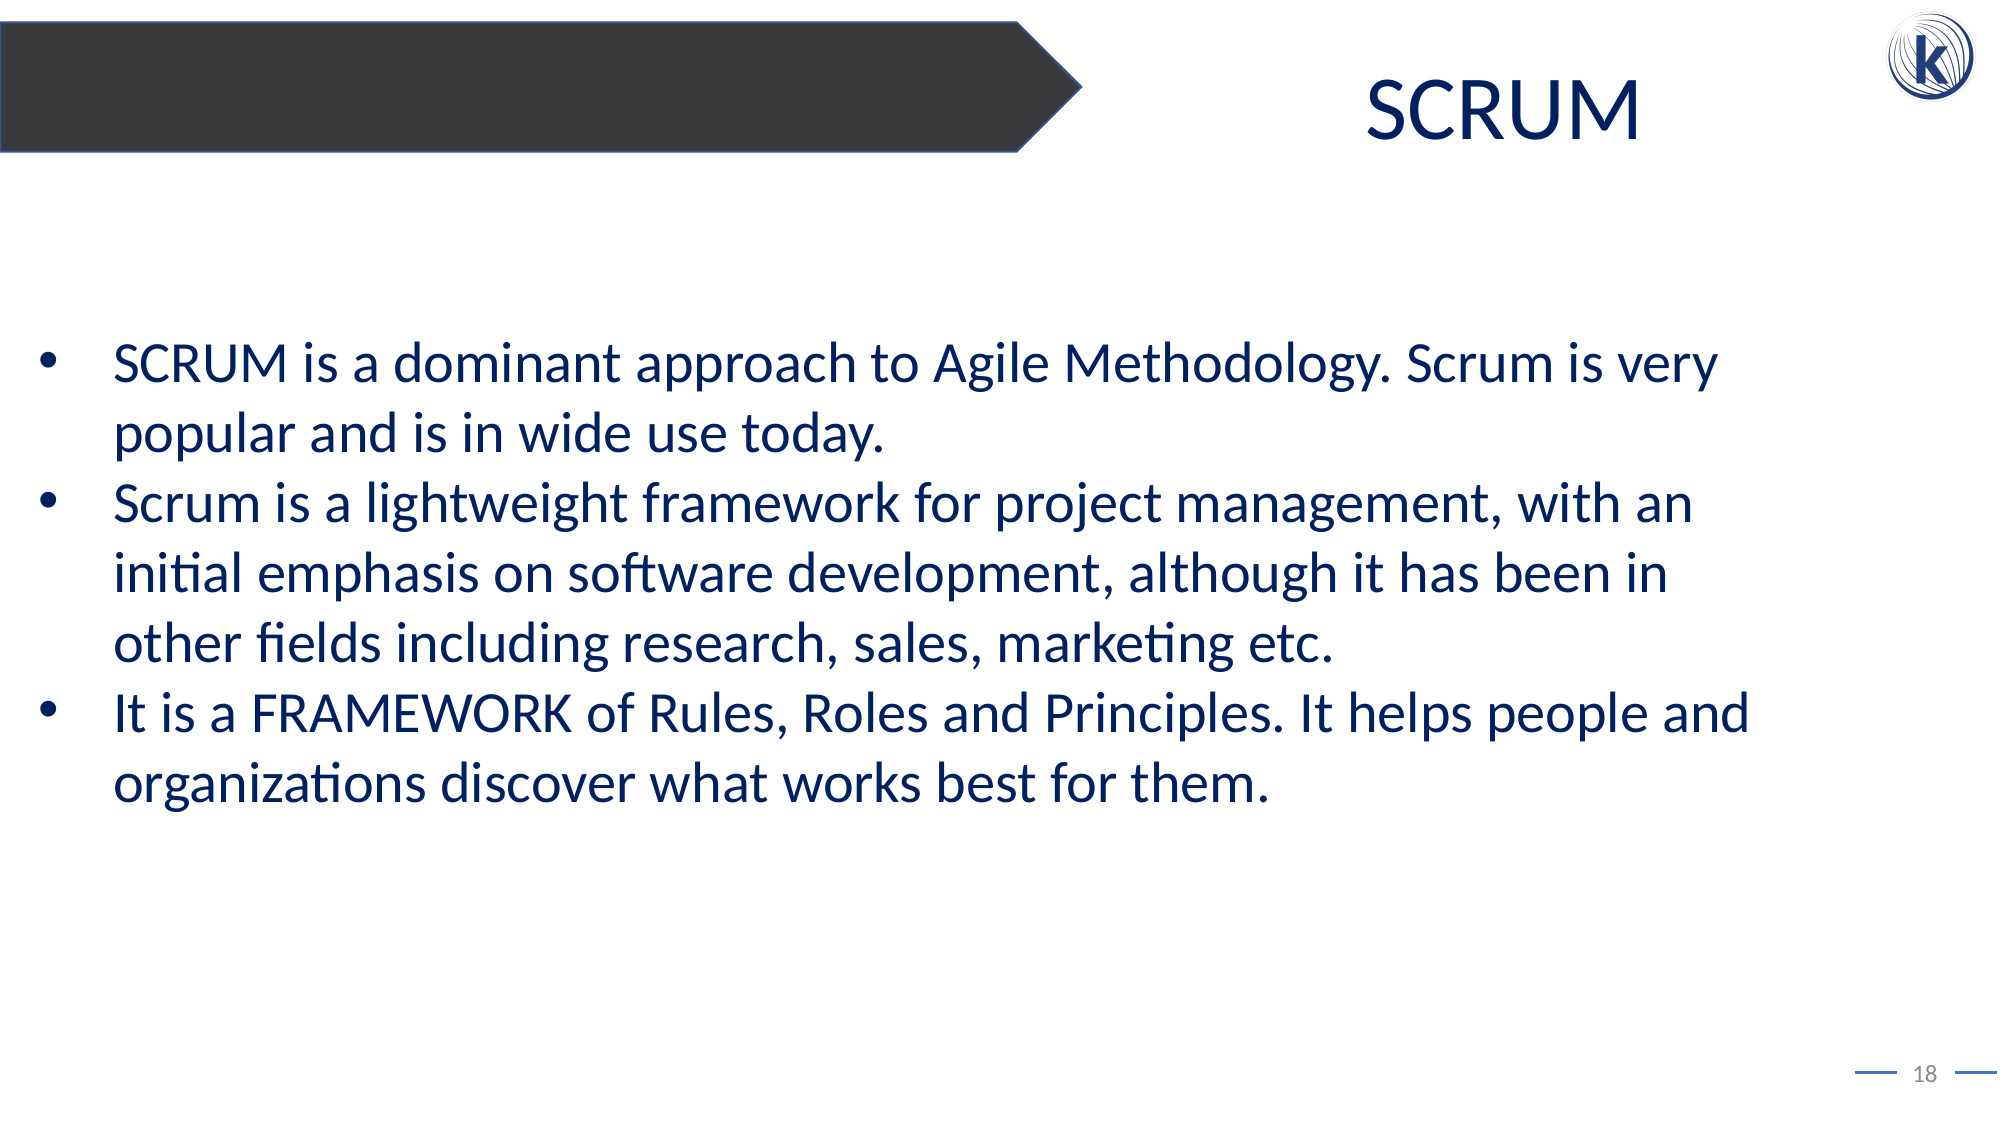

SCRUM

SCRUM is a dominant approach to Agile Methodology. Scrum is very popular and is in wide use today.
Scrum is a lightweight framework for project management, with an initial emphasis on software development, although it has been in other fields including research, sales, marketing etc.
It is a FRAMEWORK of Rules, Roles and Principles. It helps people and organizations discover what works best for them.

18